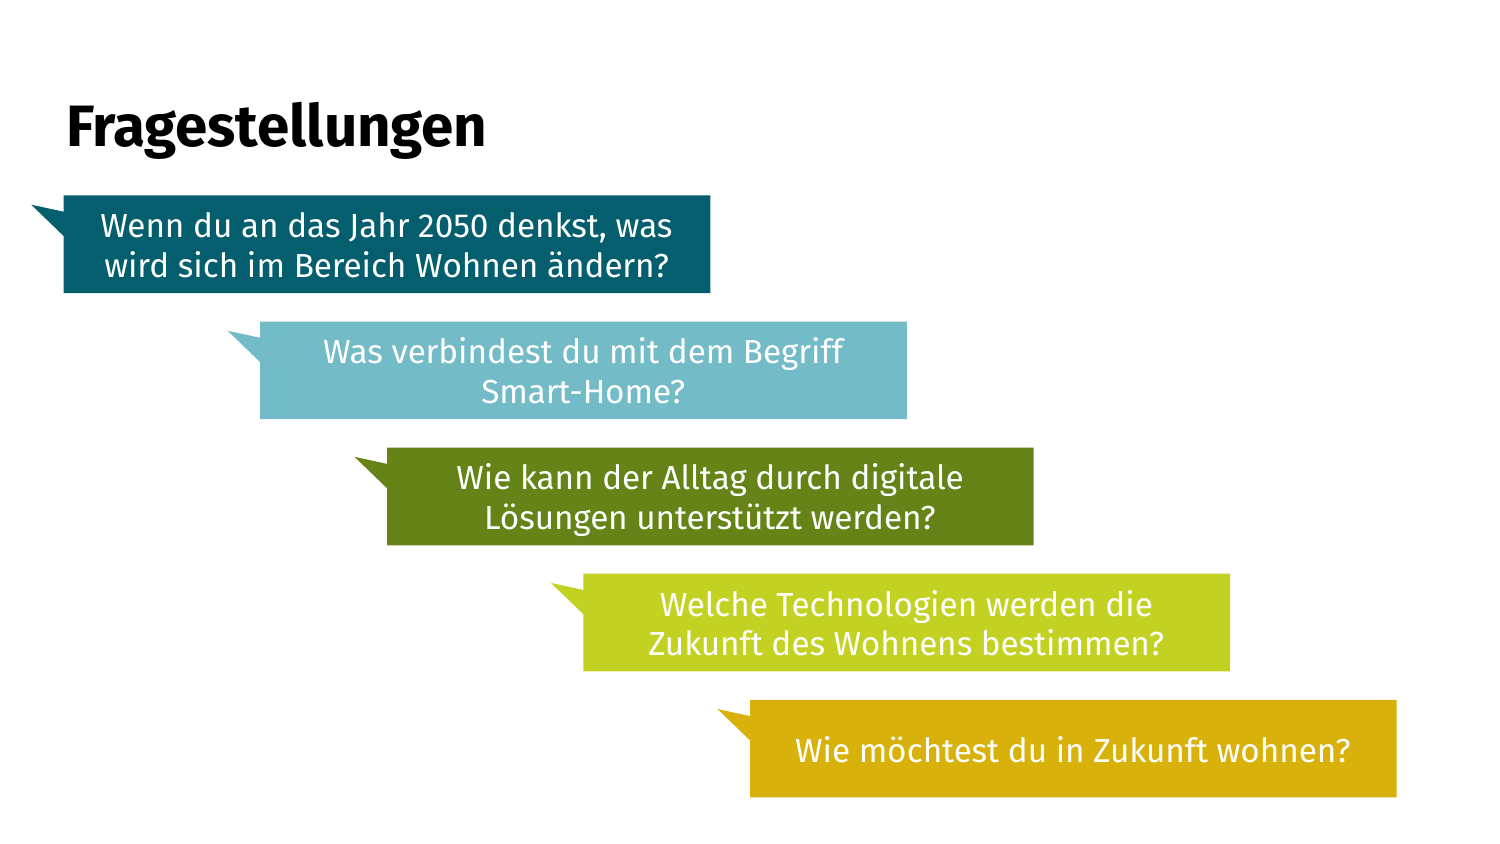

# Fragestellungen
Wenn du an das Jahr 2050 denkst, was wird sich im Bereich Wohnen ändern?
Was verbindest du mit dem Begriff Smart-Home?
Wie kann der Alltag durch digitale Lösungen unterstützt werden?
Welche Technologien werden die Zukunft des Wohnens bestimmen?
Wie möchtest du in Zukunft wohnen?